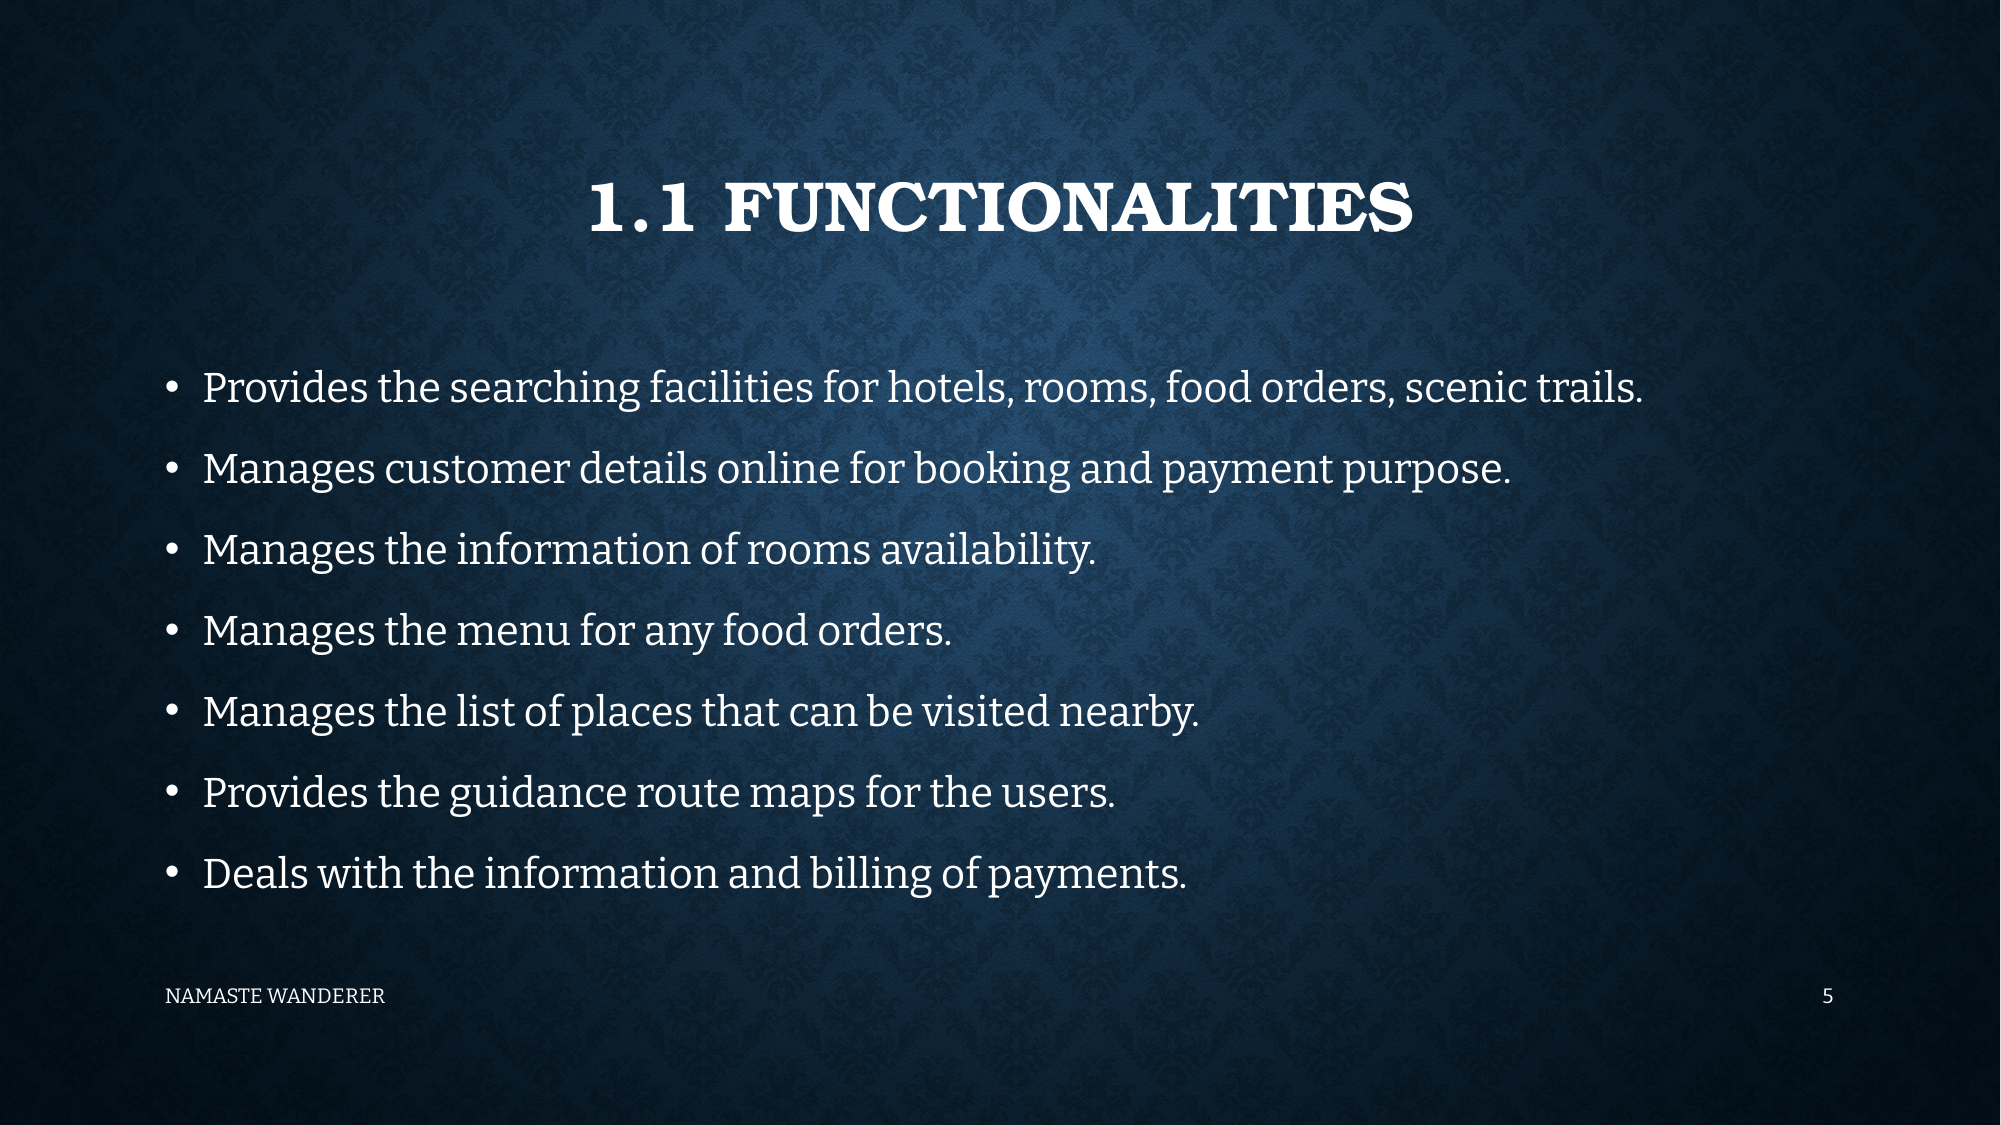

# 1.1 functionalities
Provides the searching facilities for hotels, rooms, food orders, scenic trails.
Manages customer details online for booking and payment purpose.
Manages the information of rooms availability.
Manages the menu for any food orders.
Manages the list of places that can be visited nearby.
Provides the guidance route maps for the users.
Deals with the information and billing of payments.

NAMASTE WANDERER
5